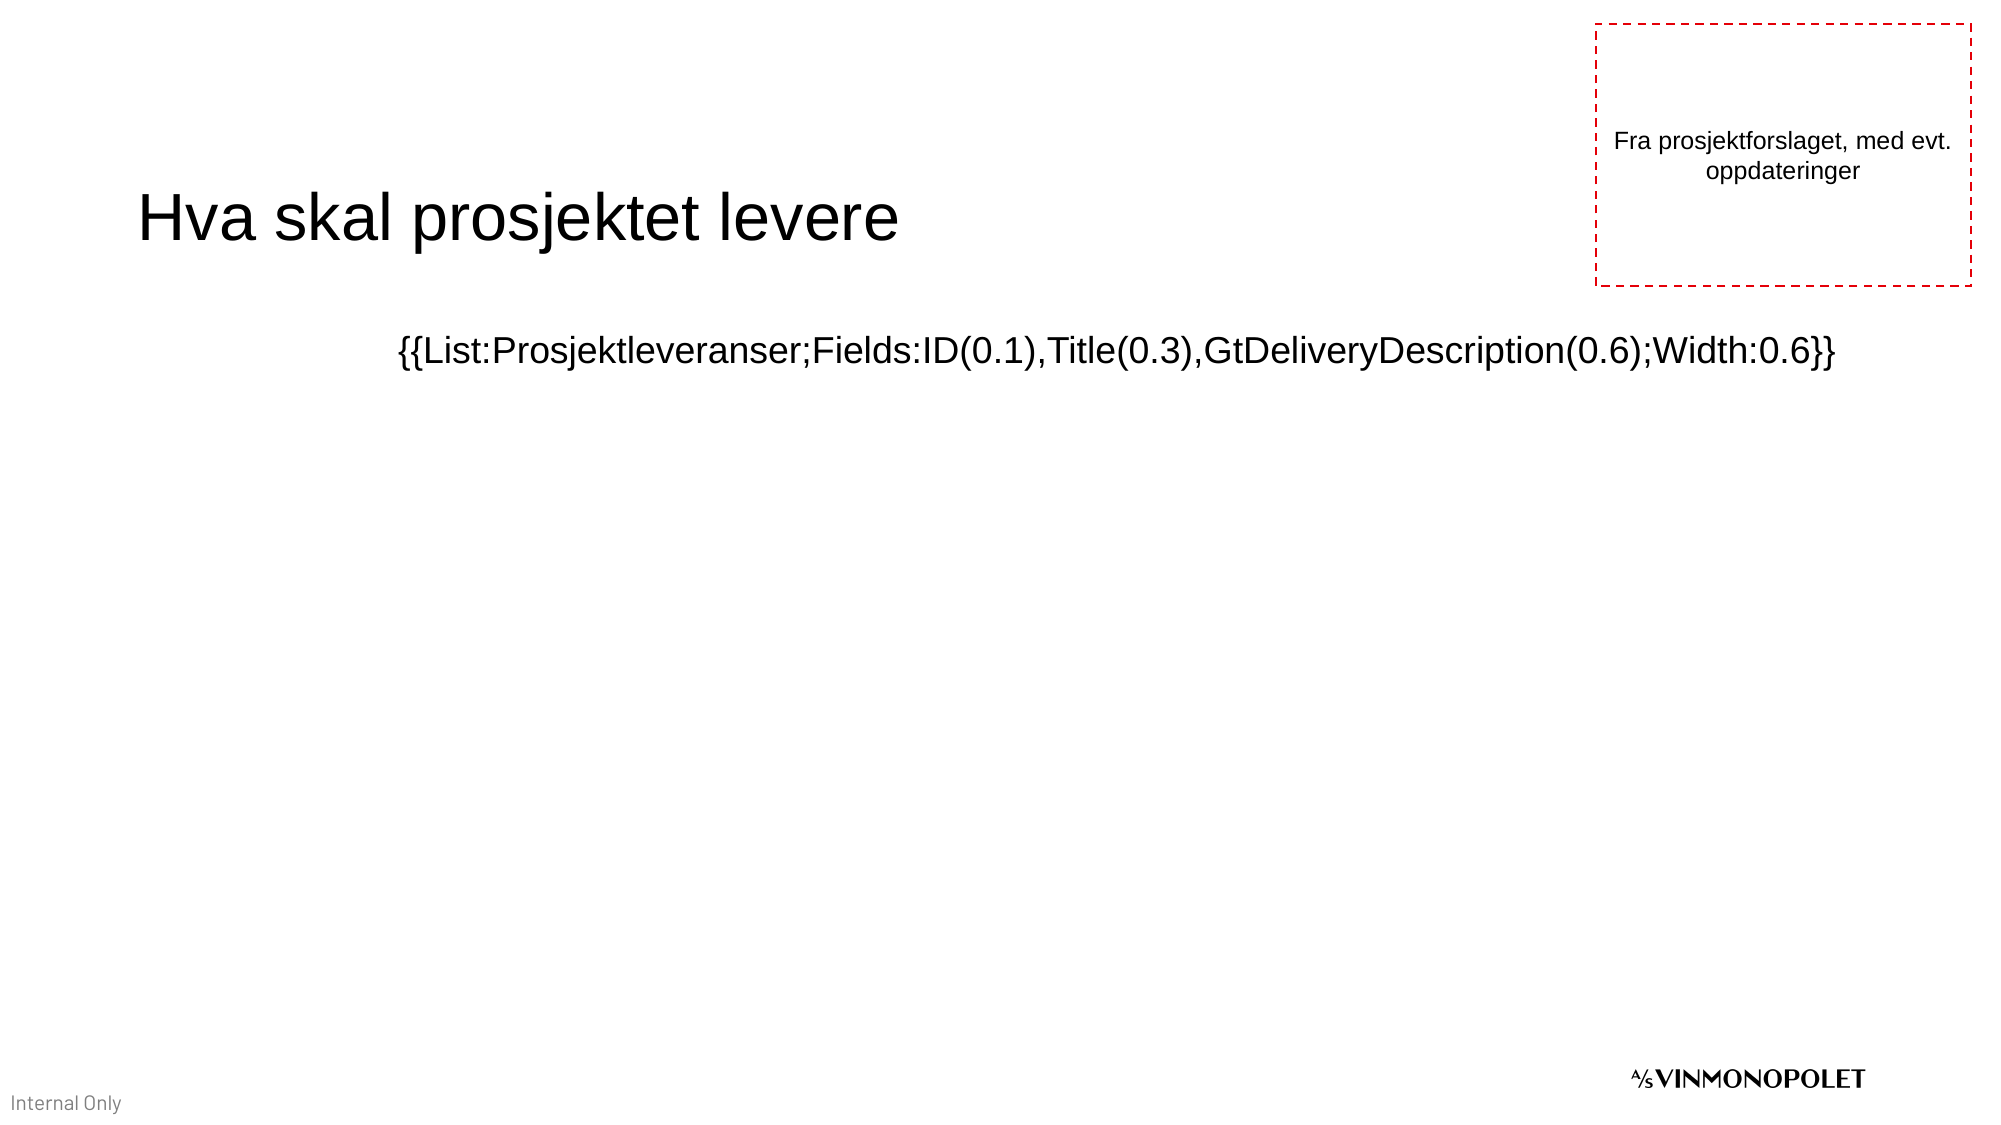

Fra prosjektforslaget, med evt. oppdateringer
# Hva skal prosjektet levere
{{List:Prosjektleveranser;Fields:ID(0.1),Title(0.3),GtDeliveryDescription(0.6);Width:0.6}}